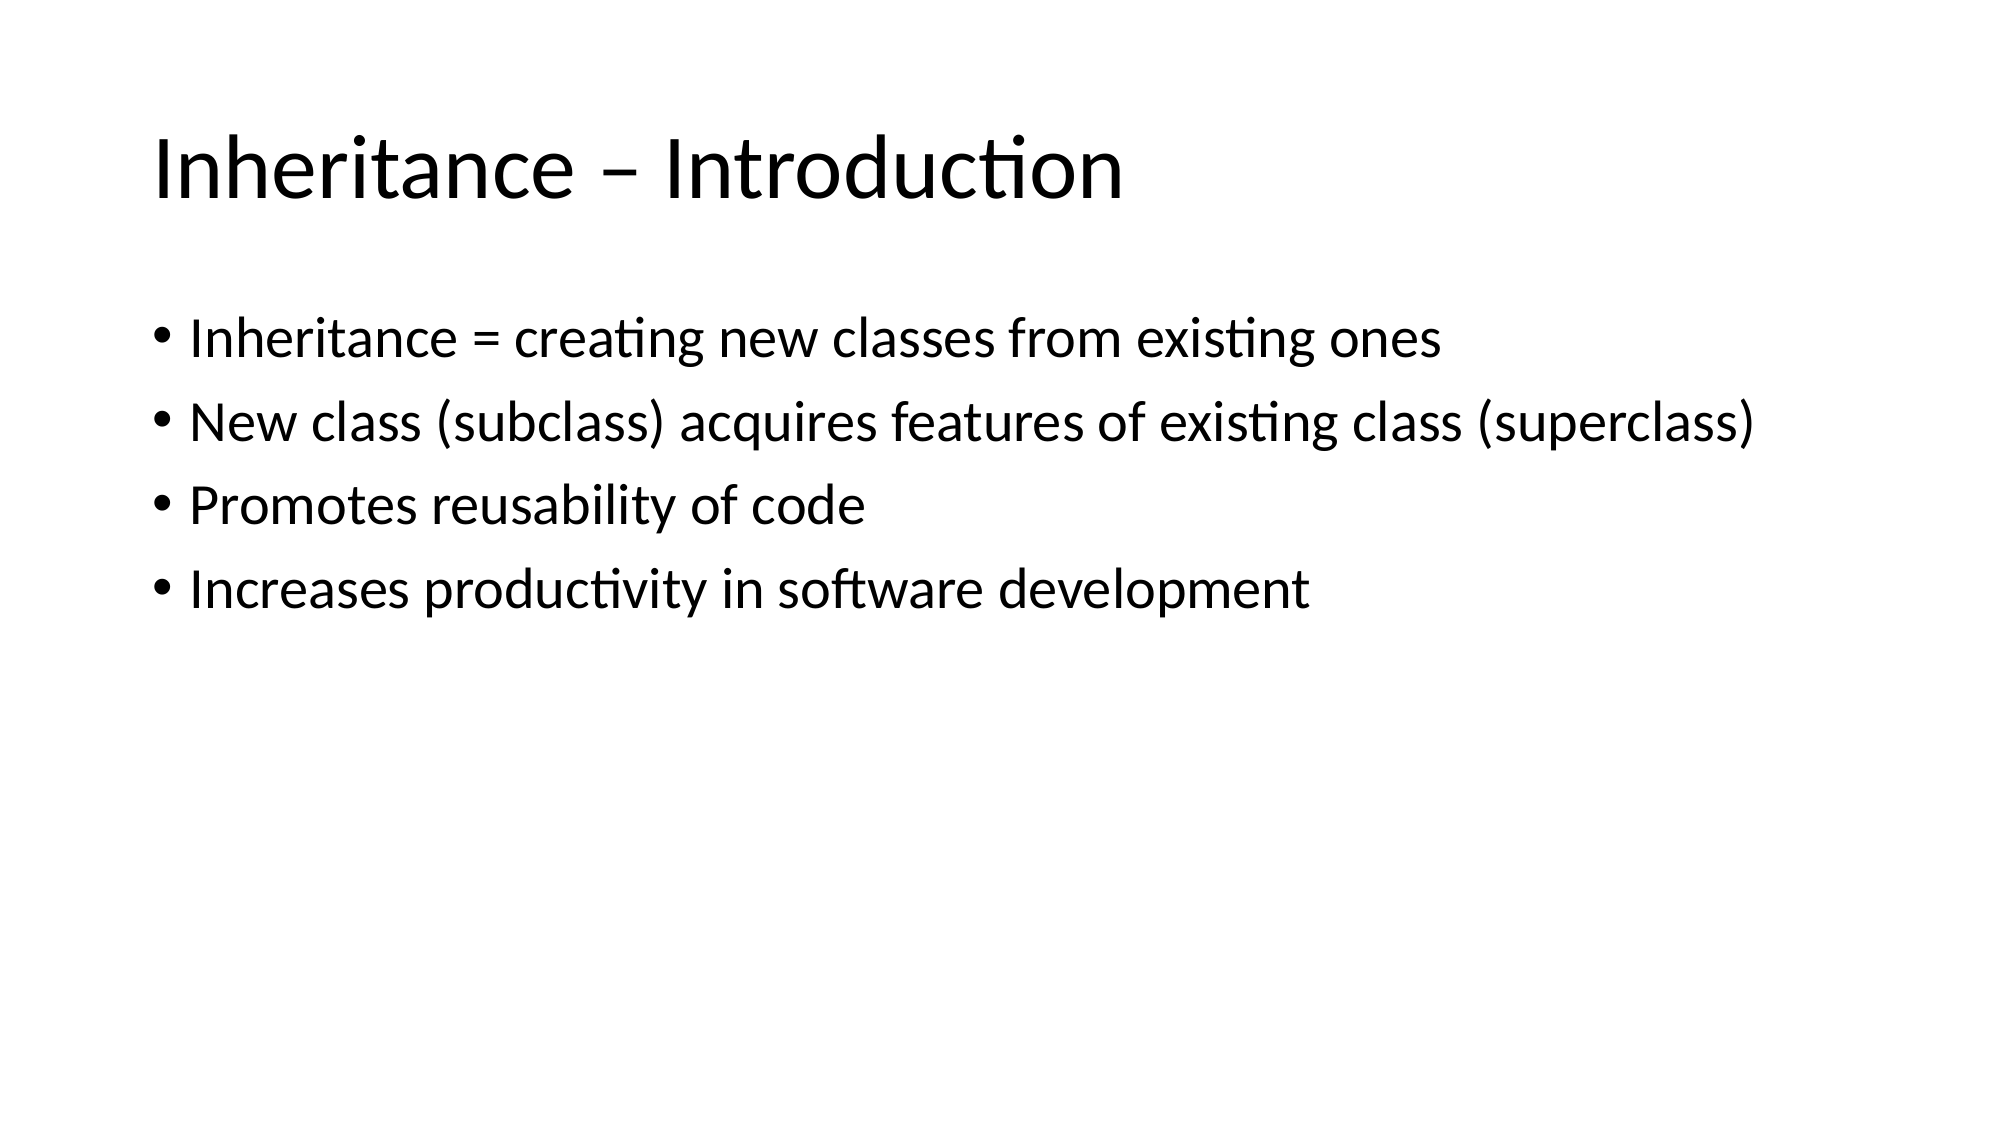

# Inheritance – Introduction
Inheritance = creating new classes from existing ones
New class (subclass) acquires features of existing class (superclass)
Promotes reusability of code
Increases productivity in software development